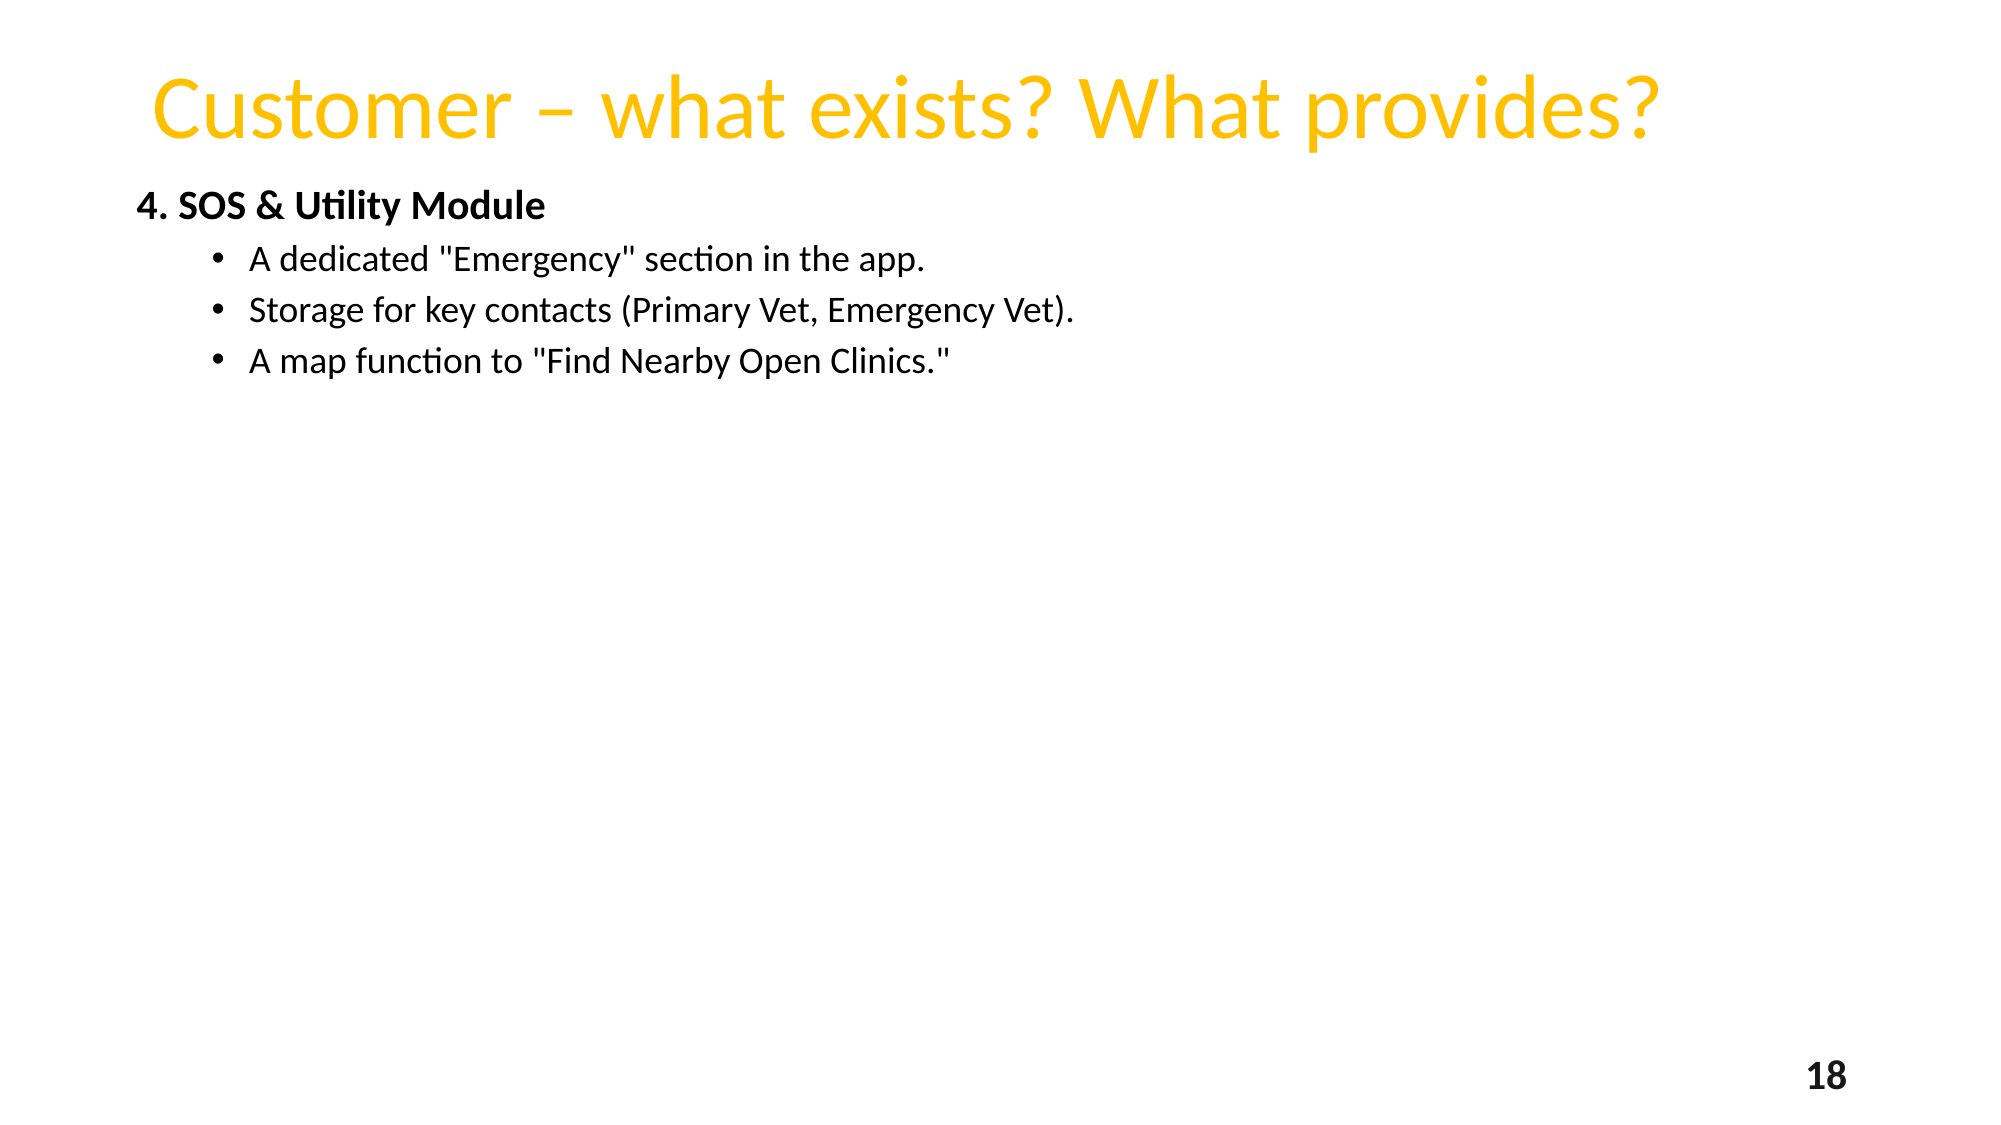

# Customer – what exists? What provides?
4. SOS & Utility Module
A dedicated "Emergency" section in the app.
Storage for key contacts (Primary Vet, Emergency Vet).
A map function to "Find Nearby Open Clinics."

18